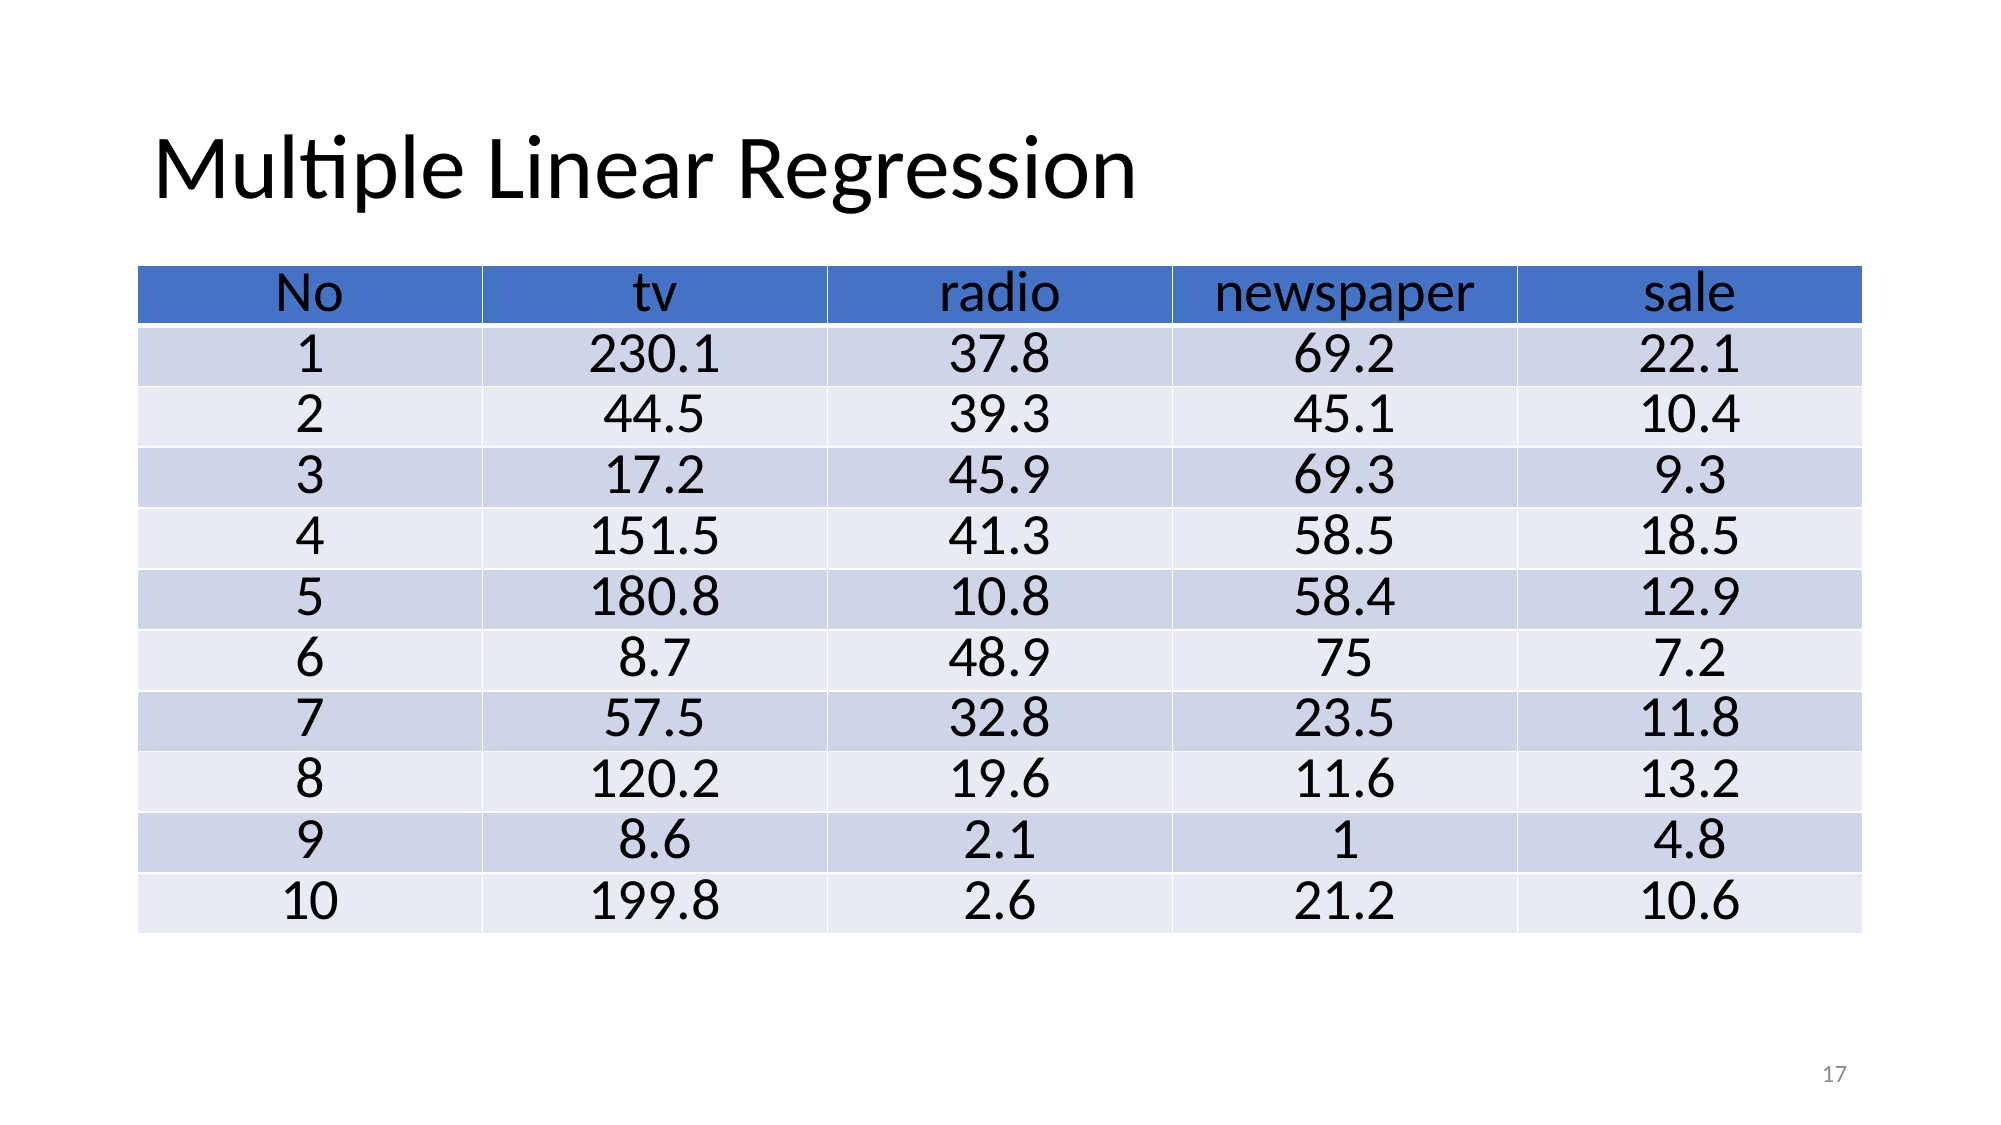

# Multiple Linear Regression
| No | tv | radio | newspaper | sale |
| --- | --- | --- | --- | --- |
| 1 | 230.1 | 37.8 | 69.2 | 22.1 |
| 2 | 44.5 | 39.3 | 45.1 | 10.4 |
| 3 | 17.2 | 45.9 | 69.3 | 9.3 |
| 4 | 151.5 | 41.3 | 58.5 | 18.5 |
| 5 | 180.8 | 10.8 | 58.4 | 12.9 |
| 6 | 8.7 | 48.9 | 75 | 7.2 |
| 7 | 57.5 | 32.8 | 23.5 | 11.8 |
| 8 | 120.2 | 19.6 | 11.6 | 13.2 |
| 9 | 8.6 | 2.1 | 1 | 4.8 |
| 10 | 199.8 | 2.6 | 21.2 | 10.6 |
17